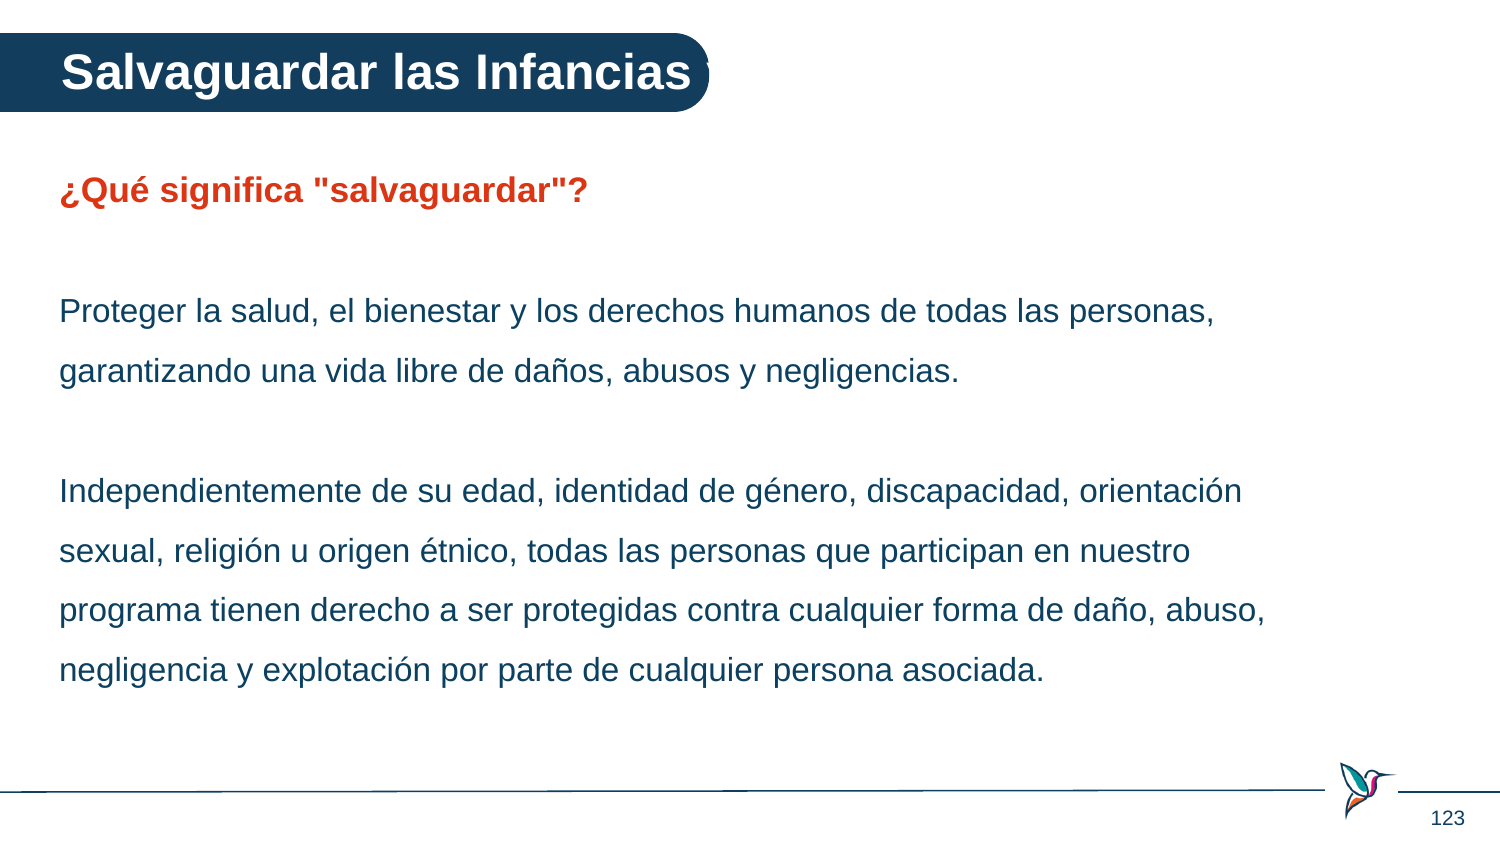

Salvaguardar las Infancias y Adolescencias
¿Qué significa "salvaguardar"?

Proteger la salud, el bienestar y los derechos humanos de todas las personas, garantizando una vida libre de daños, abusos y negligencias.

Independientemente de su edad, identidad de género, discapacidad, orientación sexual, religión u origen étnico, todas las personas que participan en nuestro programa tienen derecho a ser protegidas contra cualquier forma de daño, abuso, negligencia y explotación por parte de cualquier persona asociada.